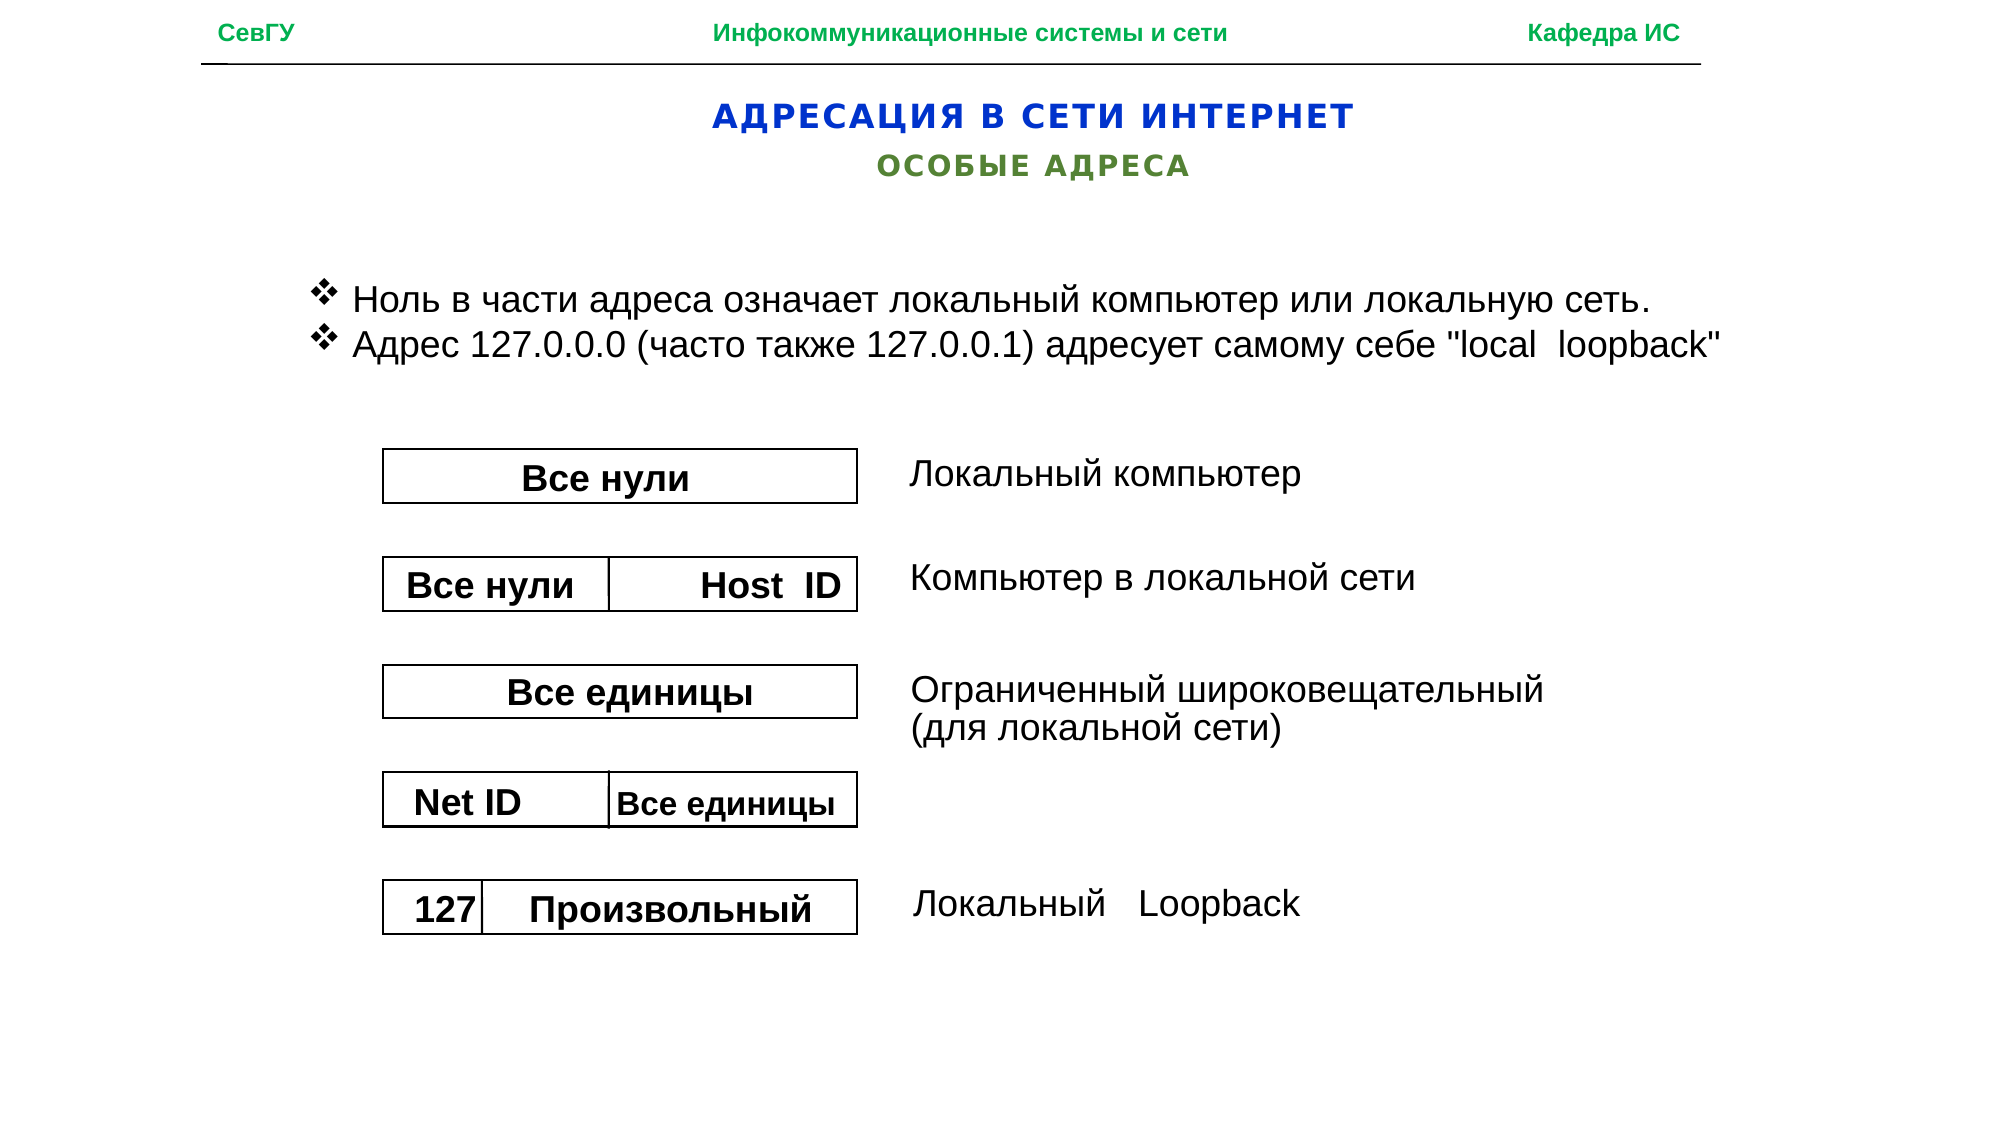

СевГУ                                                            Инфокоммуникационные системы и сети                                           Кафедра ИС

Адресация в сети интернет
Особые адреса
 Ноль в части адреса означает локальный компьютер или локальную сеть.
 Адрес 127.0.0.0 (часто также 127.0.0.1) адресует самому себе "local  loopback"

Локальный компьютер
Все нули
Компьютер в локальной сети

Все нули            Host  ID

Ограниченный широковещательный
(для локальной сети)
Все единицы

Net ID         Все единицы

Локальный   Loopback
127     Произвольный